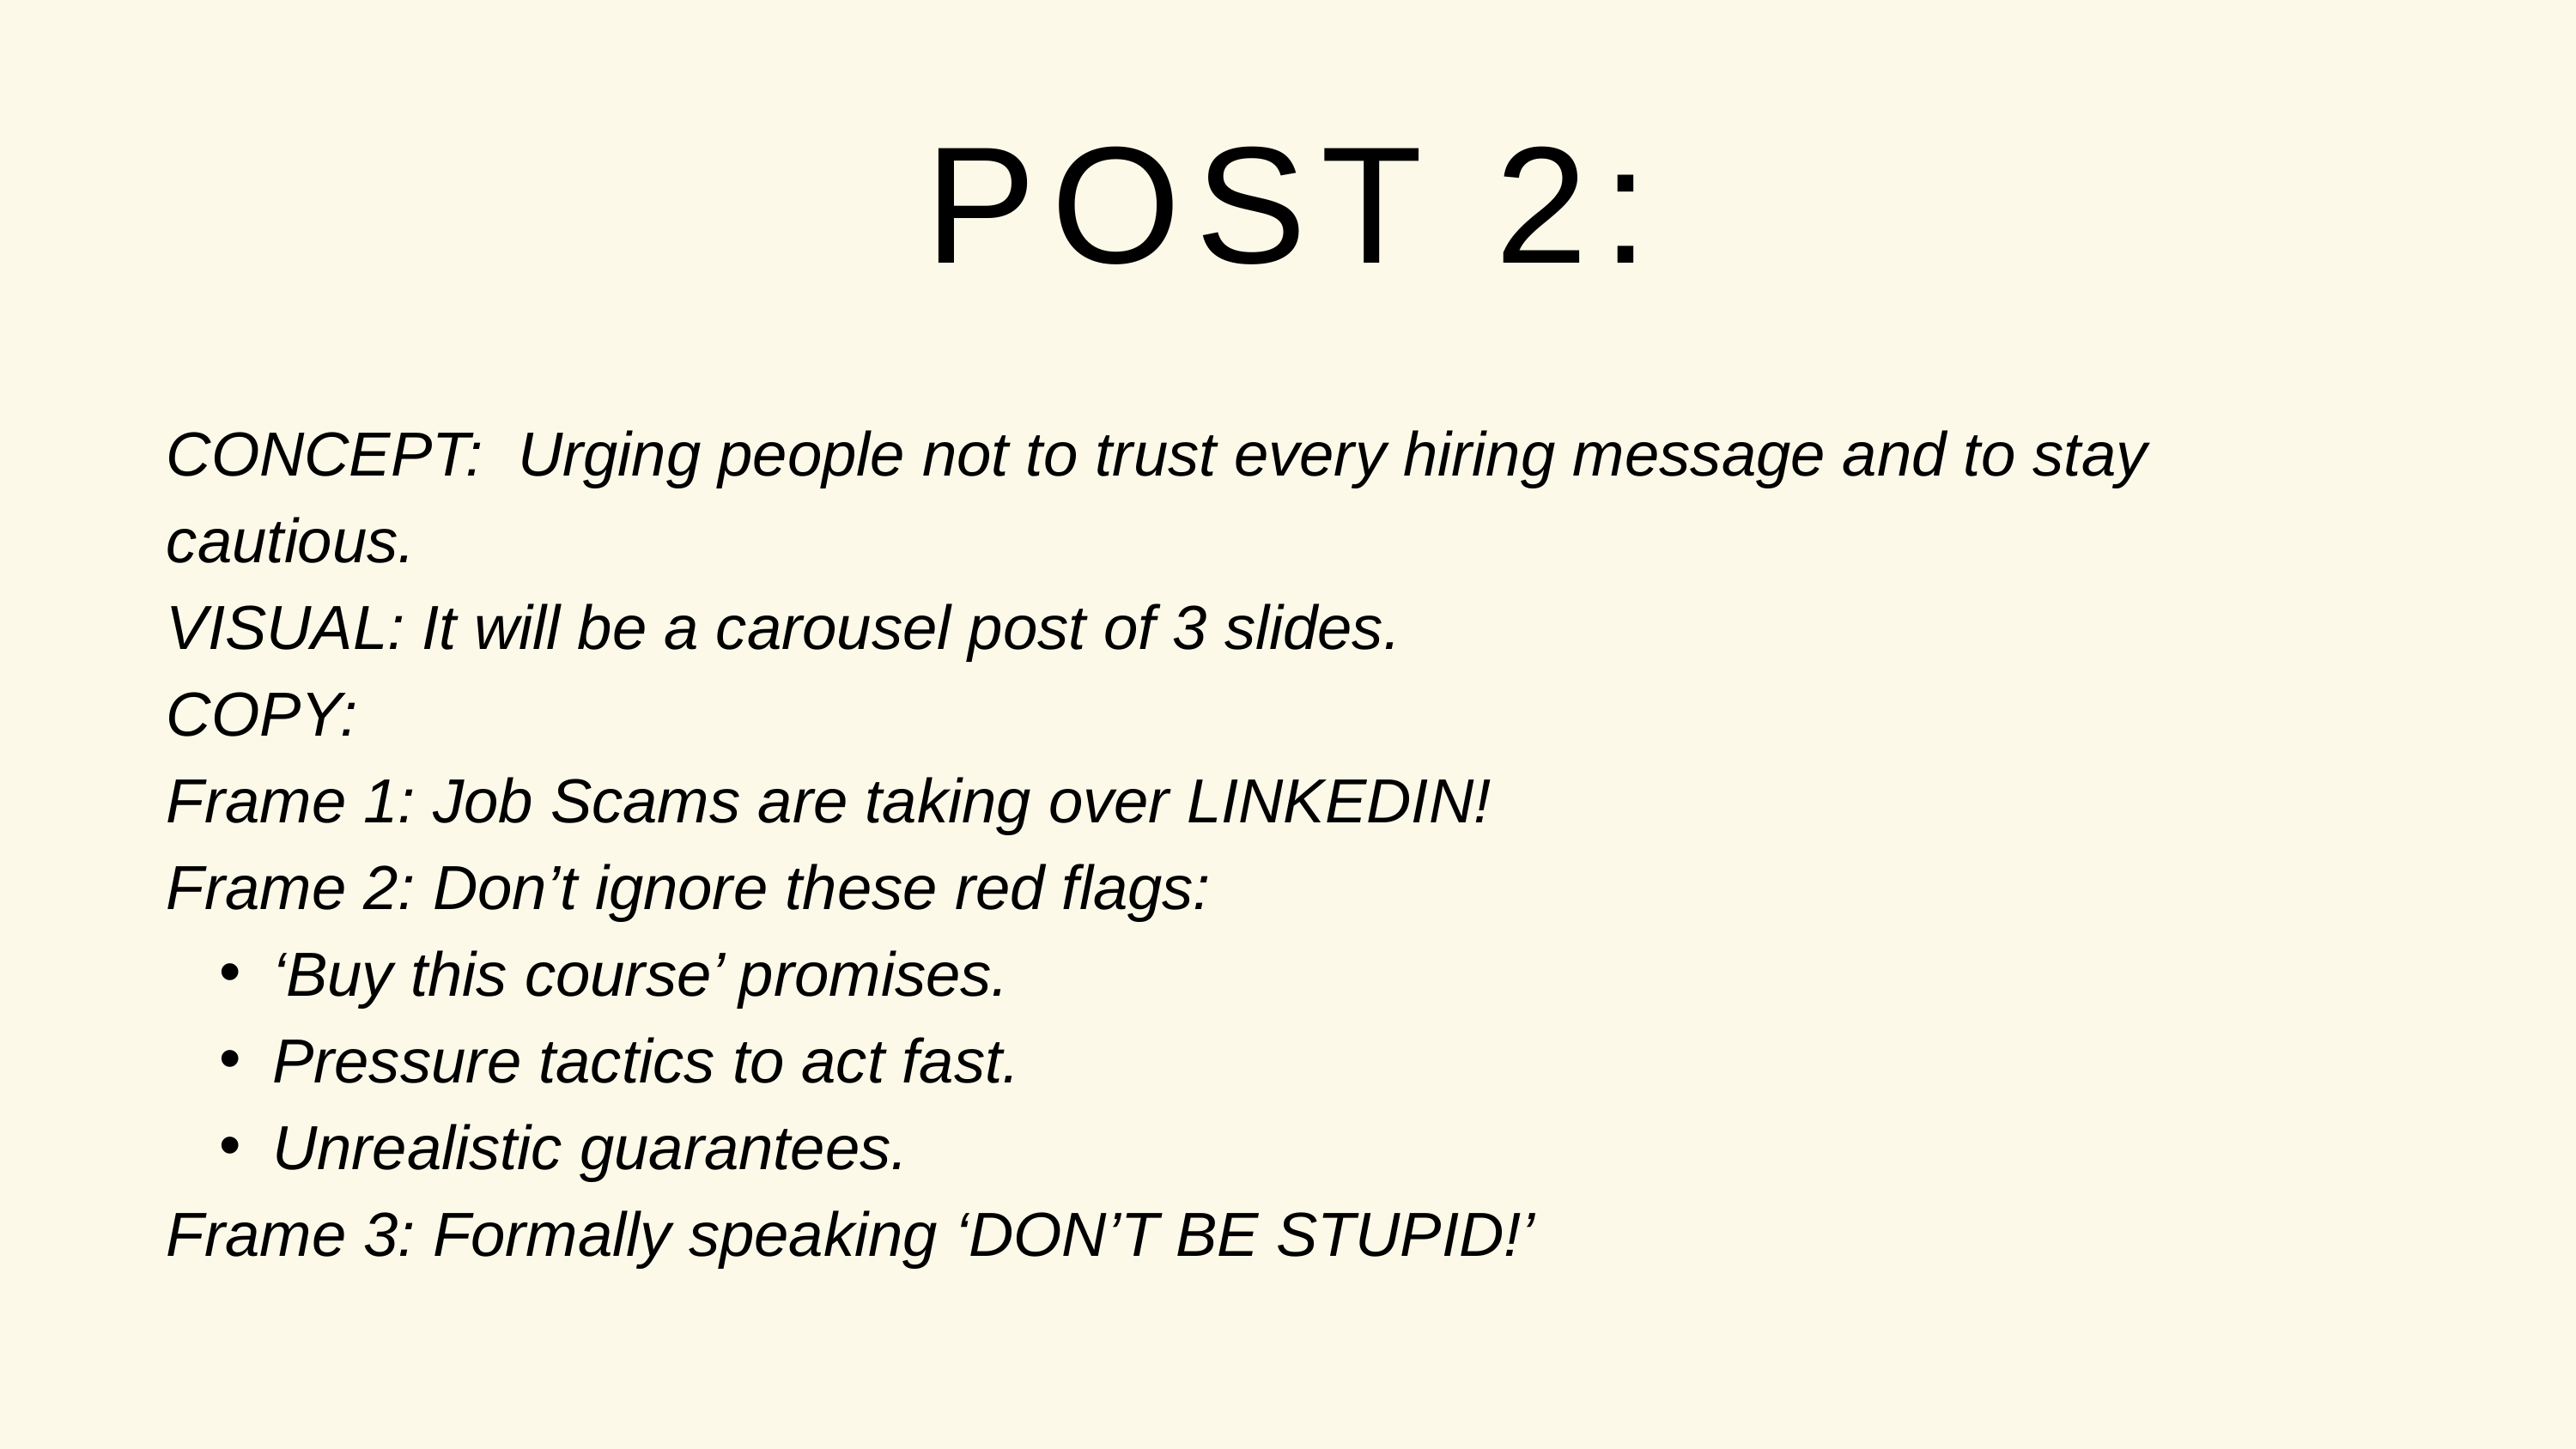

POST 2:
CONCEPT:  Urging people not to trust every hiring message and to stay cautious.
VISUAL: It will be a carousel post of 3 slides.
COPY:
Frame 1: Job Scams are taking over LINKEDIN!
Frame 2: Don’t ignore these red flags:
‘Buy this course’ promises.
Pressure tactics to act fast.
Unrealistic guarantees.
Frame 3: Formally speaking ‘DON’T BE STUPID!’